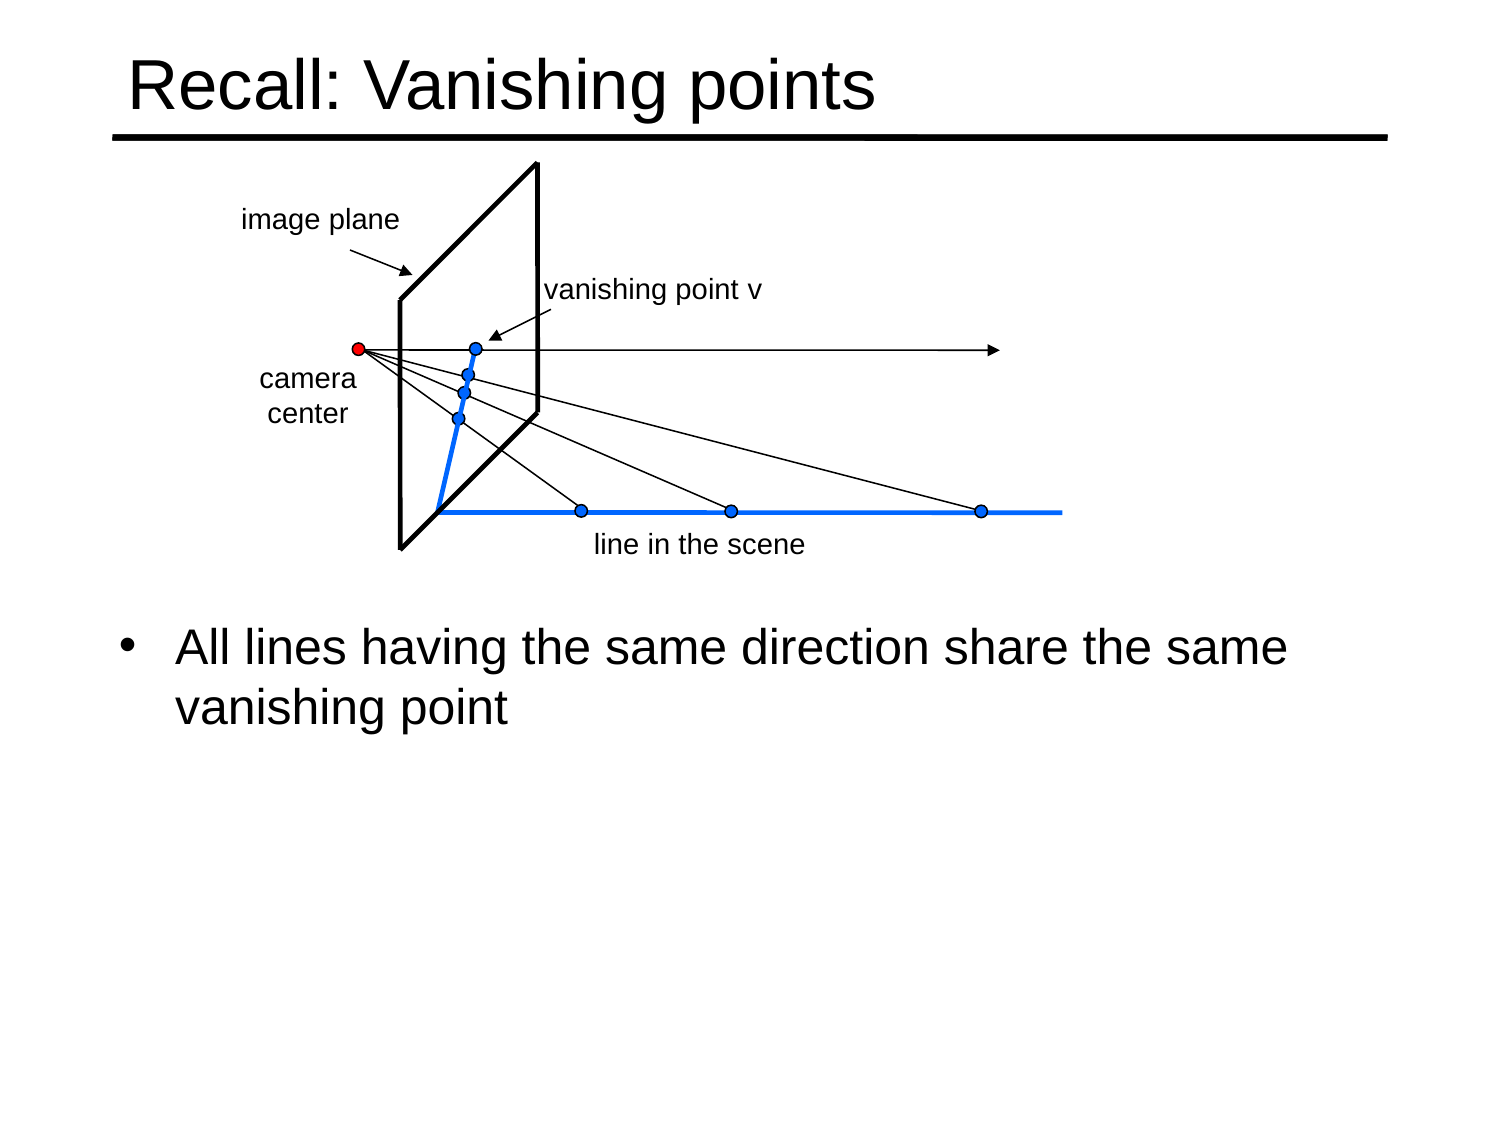

# Recall: Vanishing points

image plane

vanishing point v

camera
center

line in the scene
All lines having the same direction share the same vanishing point